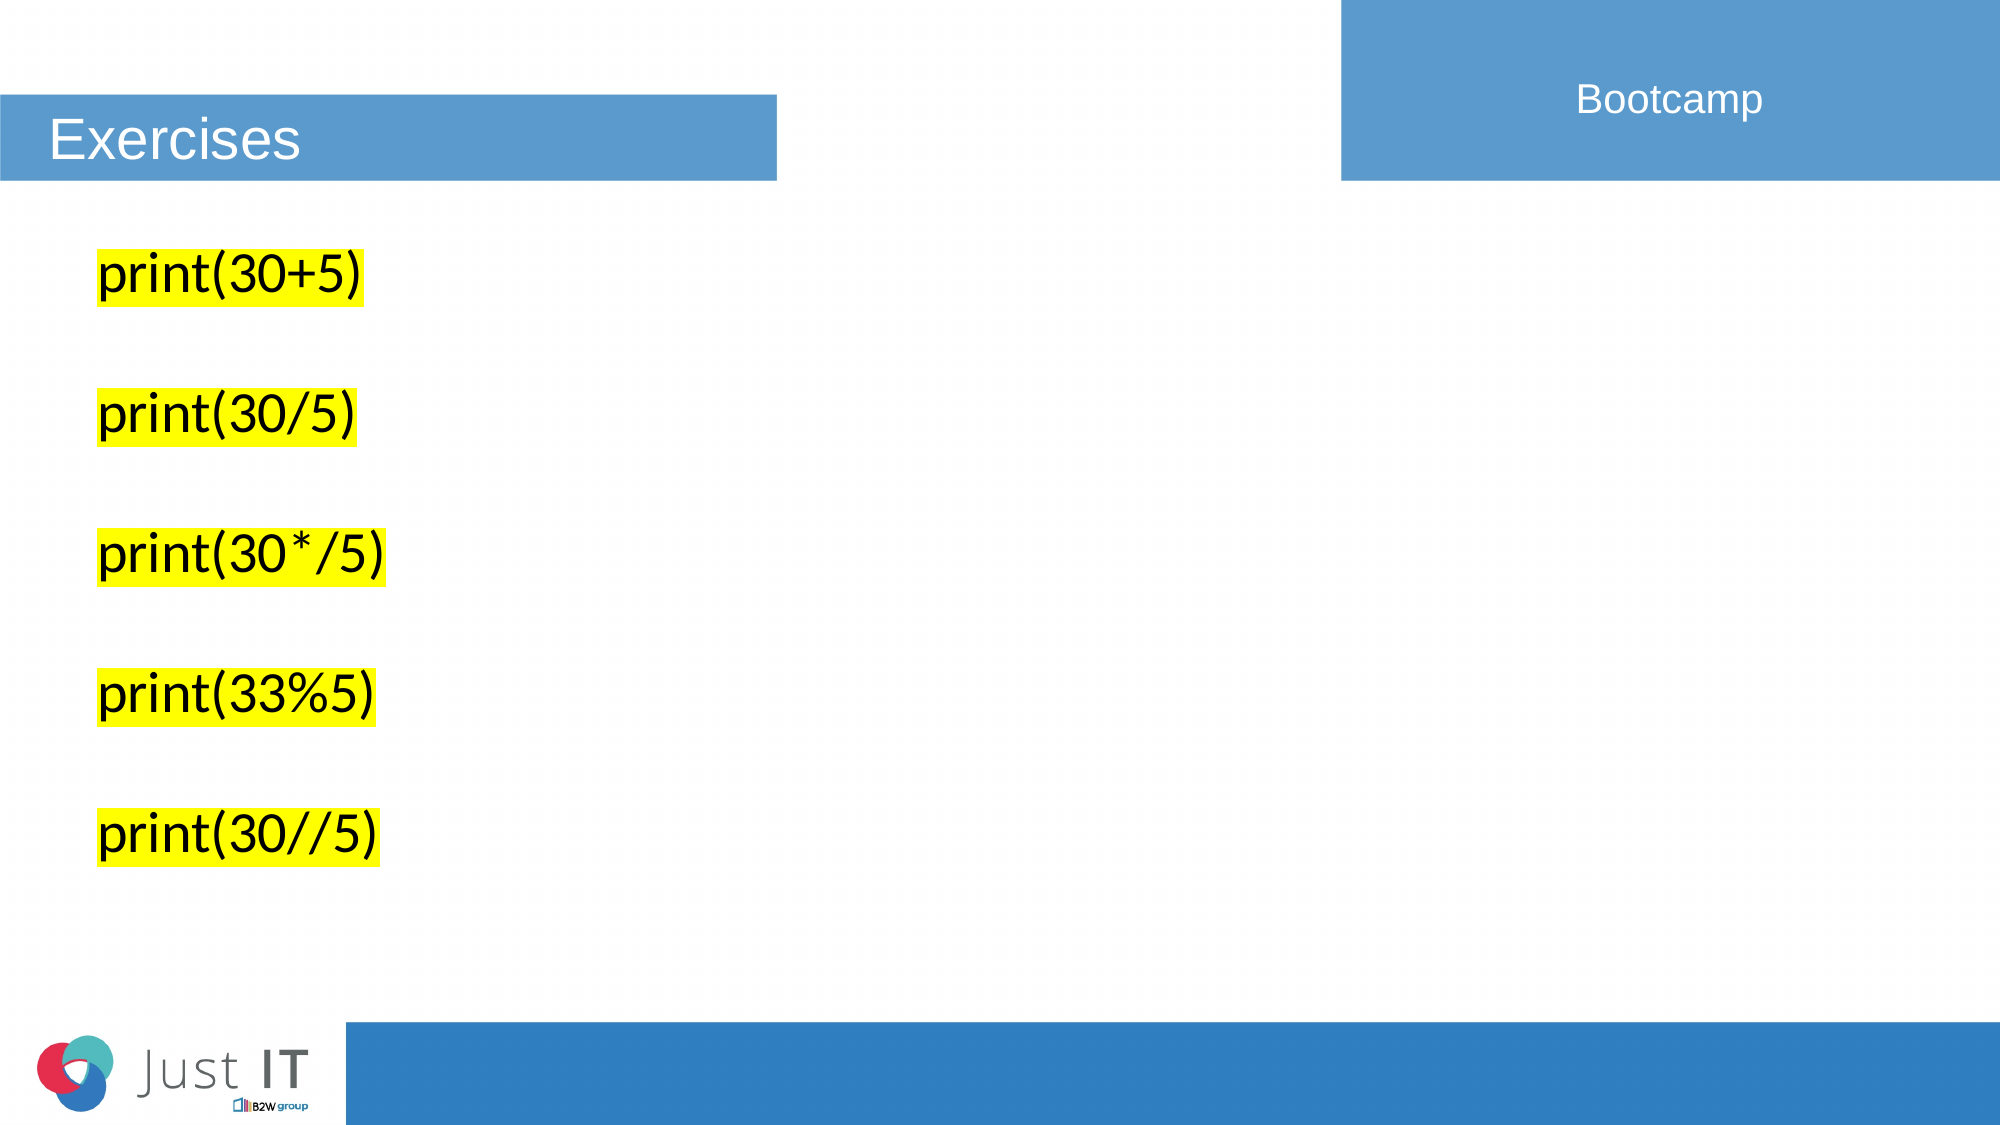

# Exercises
Bootcamp
print(30+5)

print(30/5)

print(30*/5)

print(33%5)

print(30//5)